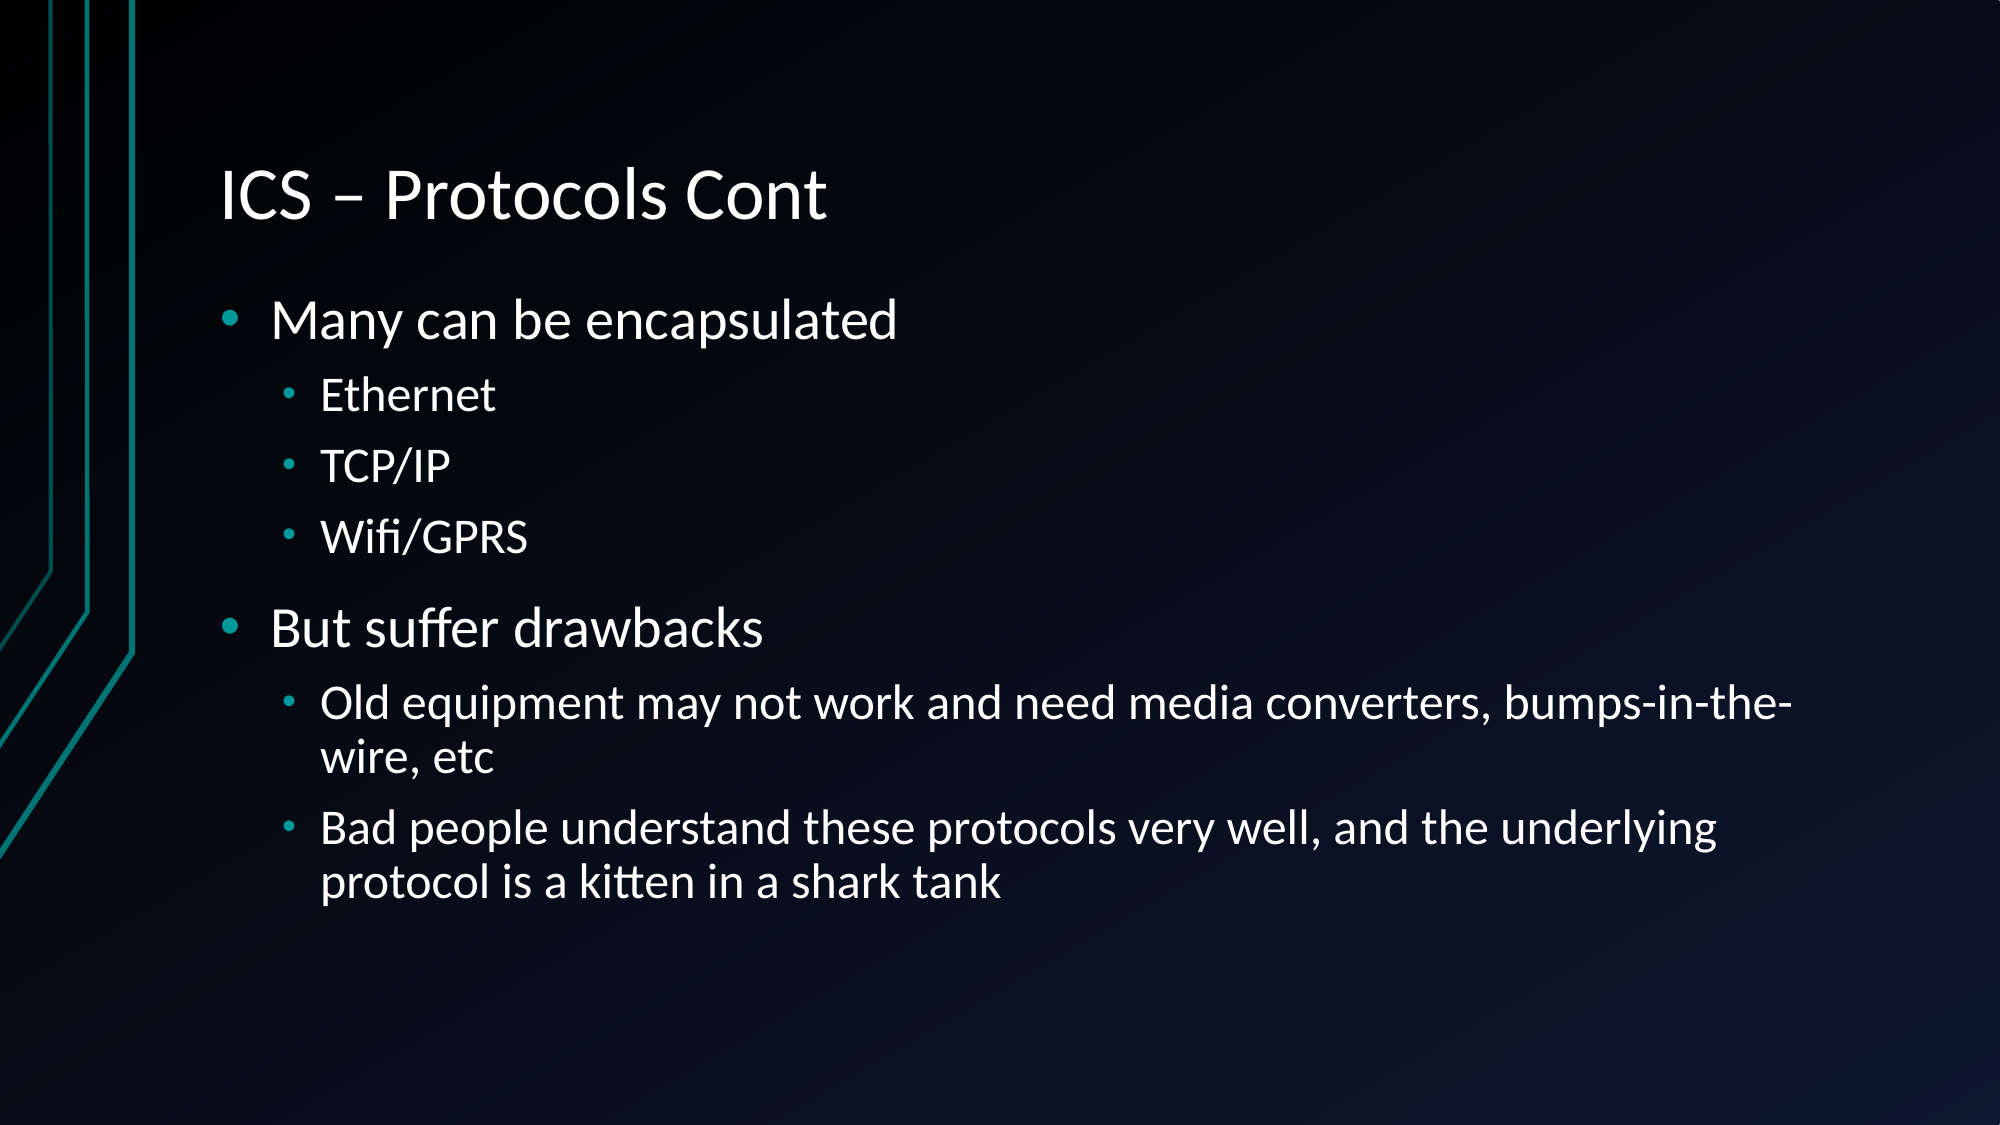

# ICS – Protocols Cont
Many can be encapsulated
Ethernet
TCP/IP
Wifi/GPRS
But suffer drawbacks
Old equipment may not work and need media converters, bumps-in-the-wire, etc
Bad people understand these protocols very well, and the underlying protocol is a kitten in a shark tank